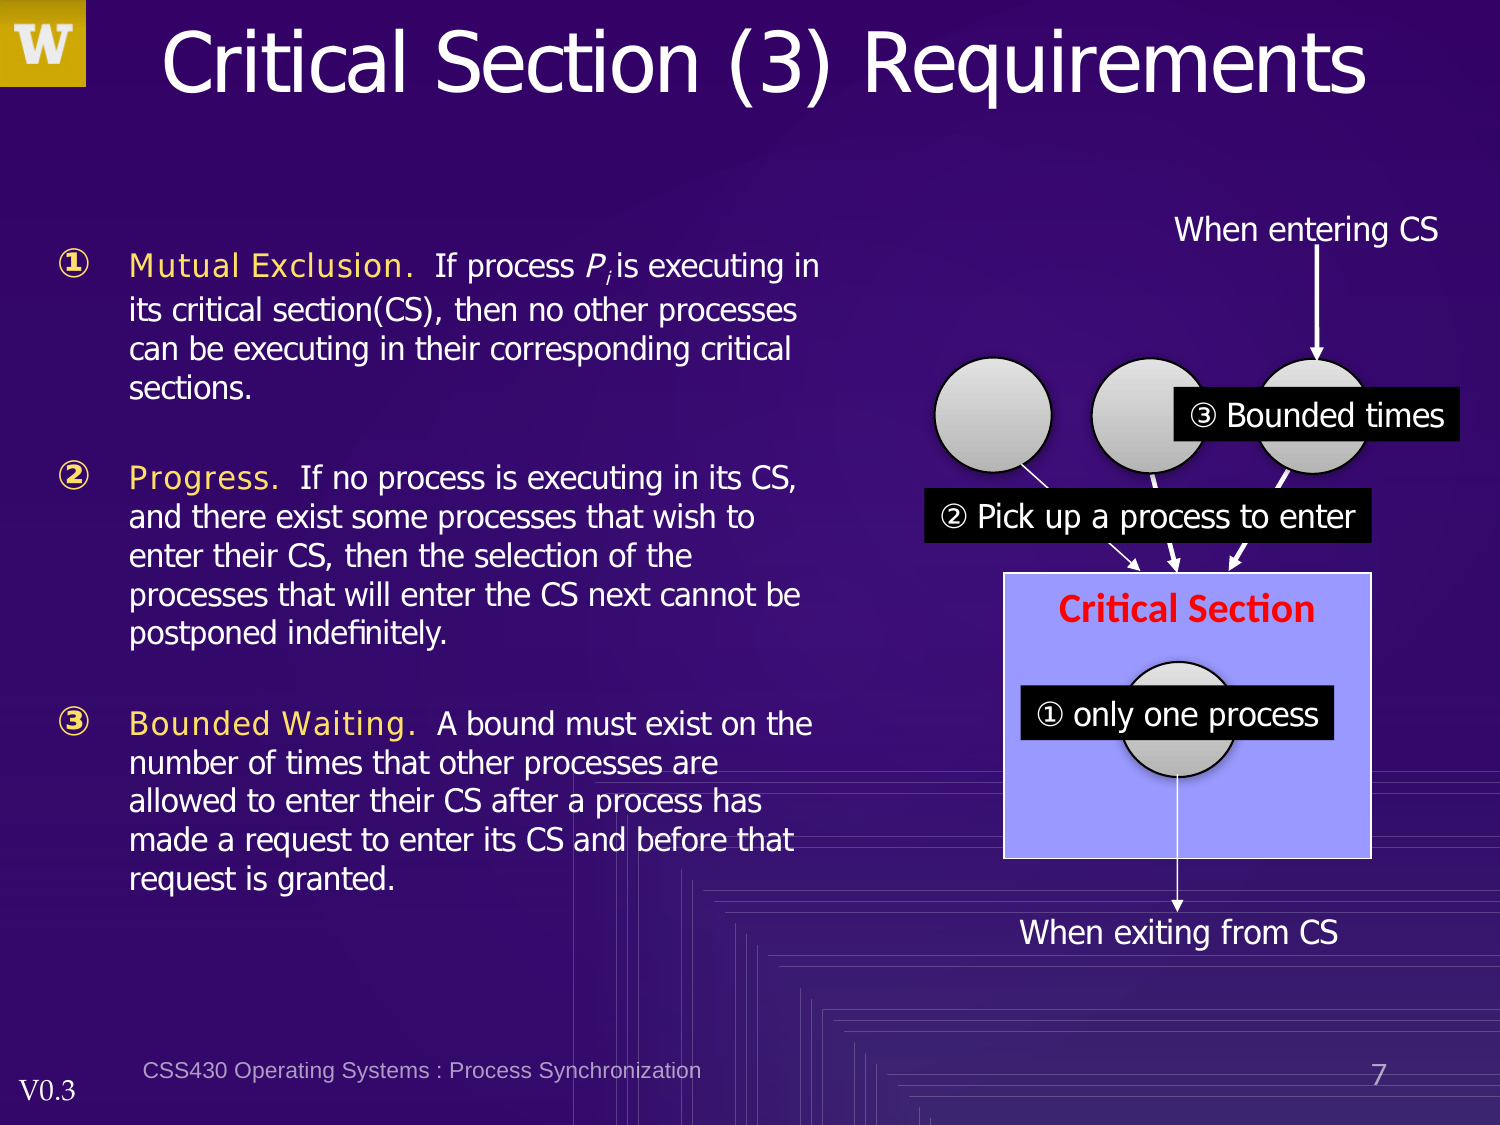

# Critical Section (3) Requirements
When entering CS

Bounded times
Mutual Exclusion.  If process Pi is executing in its critical section(CS), then no other processes can be executing in their corresponding critical sections.

Progress.  If no process is executing in its CS, and there exist some processes that wish to enter their CS, then the selection of the processes that will enter the CS next cannot be postponed indefinitely.

Bounded Waiting.  A bound must exist on the number of times that other processes are allowed to enter their CS after a process has made a request to enter its CS and before that request is granted.

Pick up a process to enter

When exiting from CS

Critical Section

only one process
CSS430 Operating Systems : Process Synchronization
7